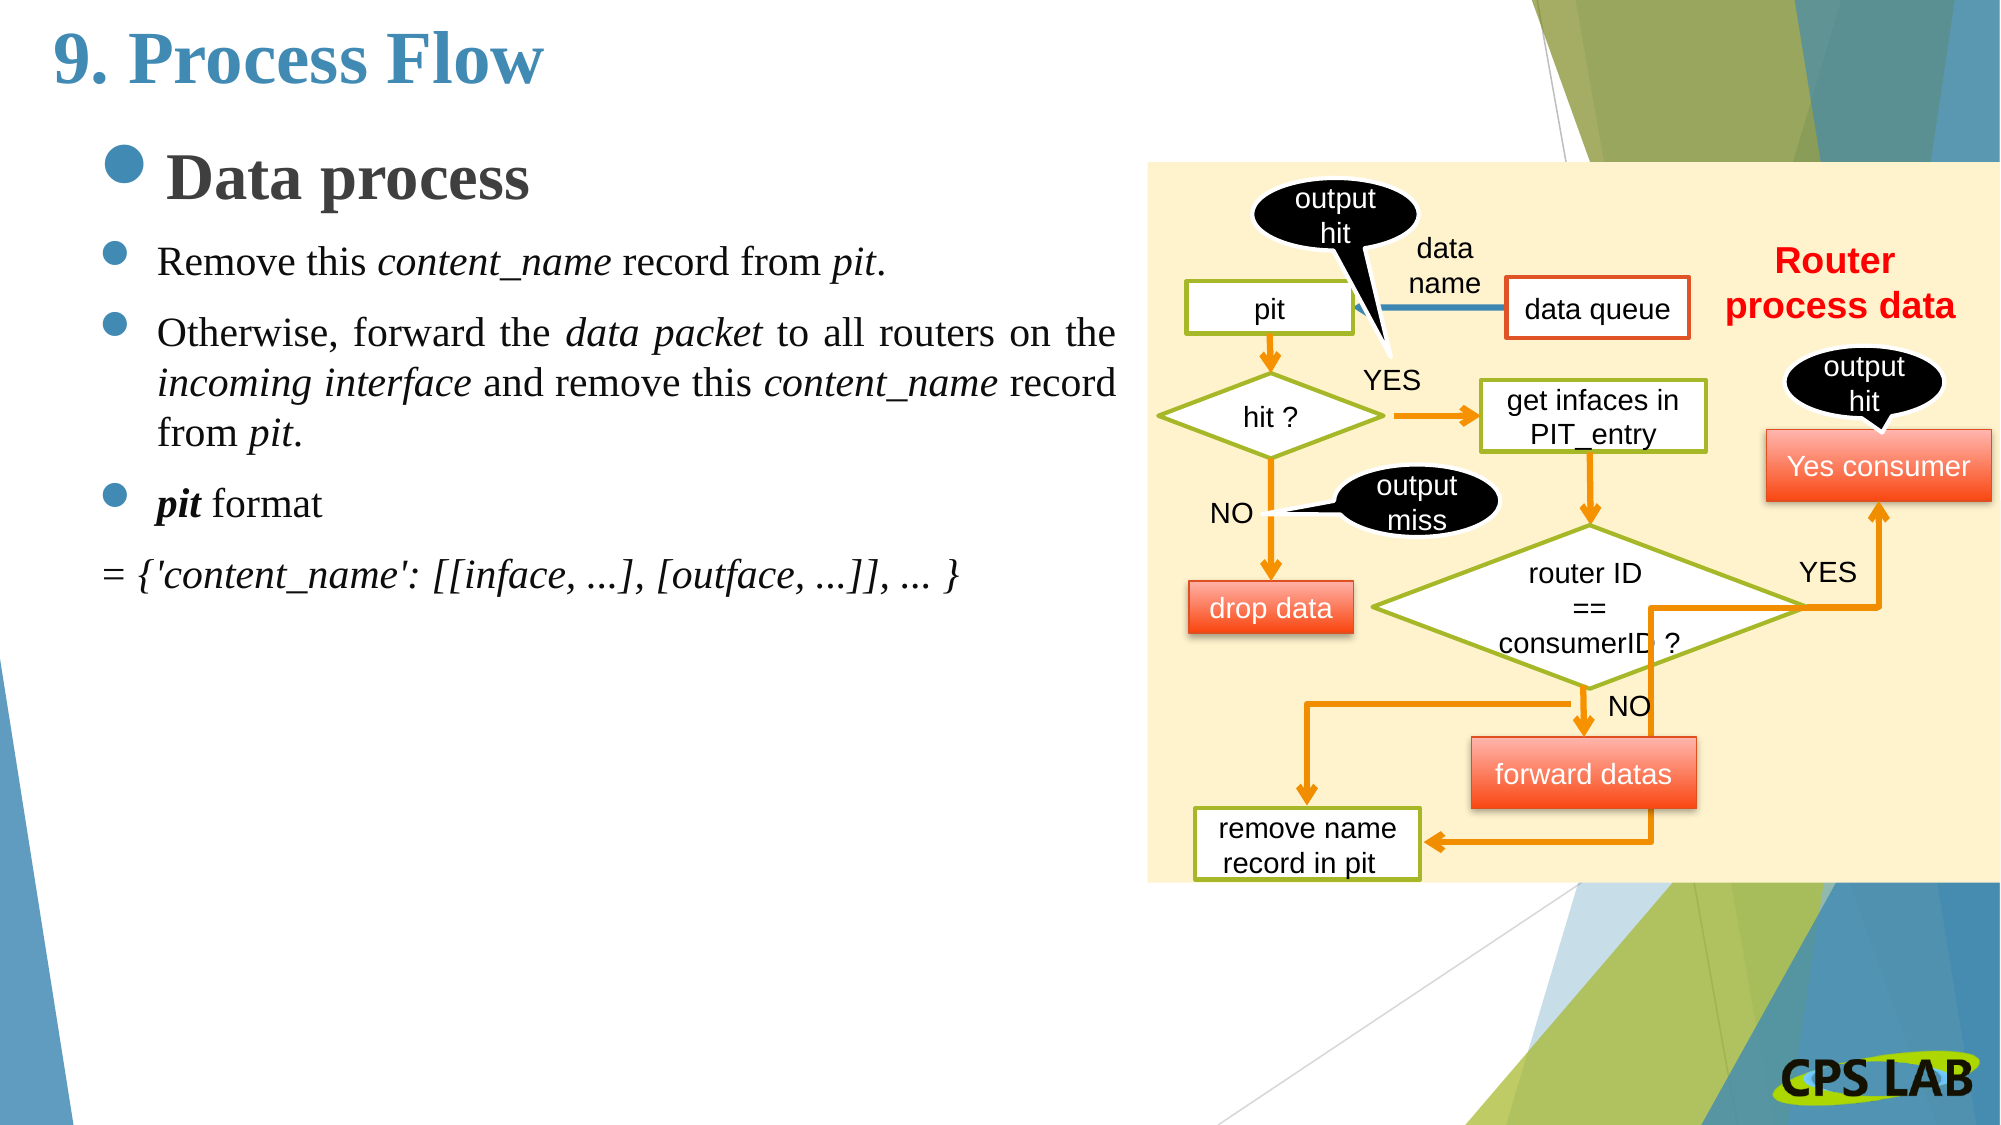

# 9. Process Flow
Data process
Remove this content_name record from pit.
Otherwise, forward the data packet to all routers on the incoming interface and remove this content_name record from pit.
pit format
= {'content_name': [[inface, ...], [outface, ...]], ... }

output hit
data
name
Router
process data
data queue
pit
output hit
YES
hit ?
get infaces in PIT_entry
Yes consumer
output miss
NO
router ID
==
consumerID ?
YES
drop data
NO
forward datas
remove name record in pit